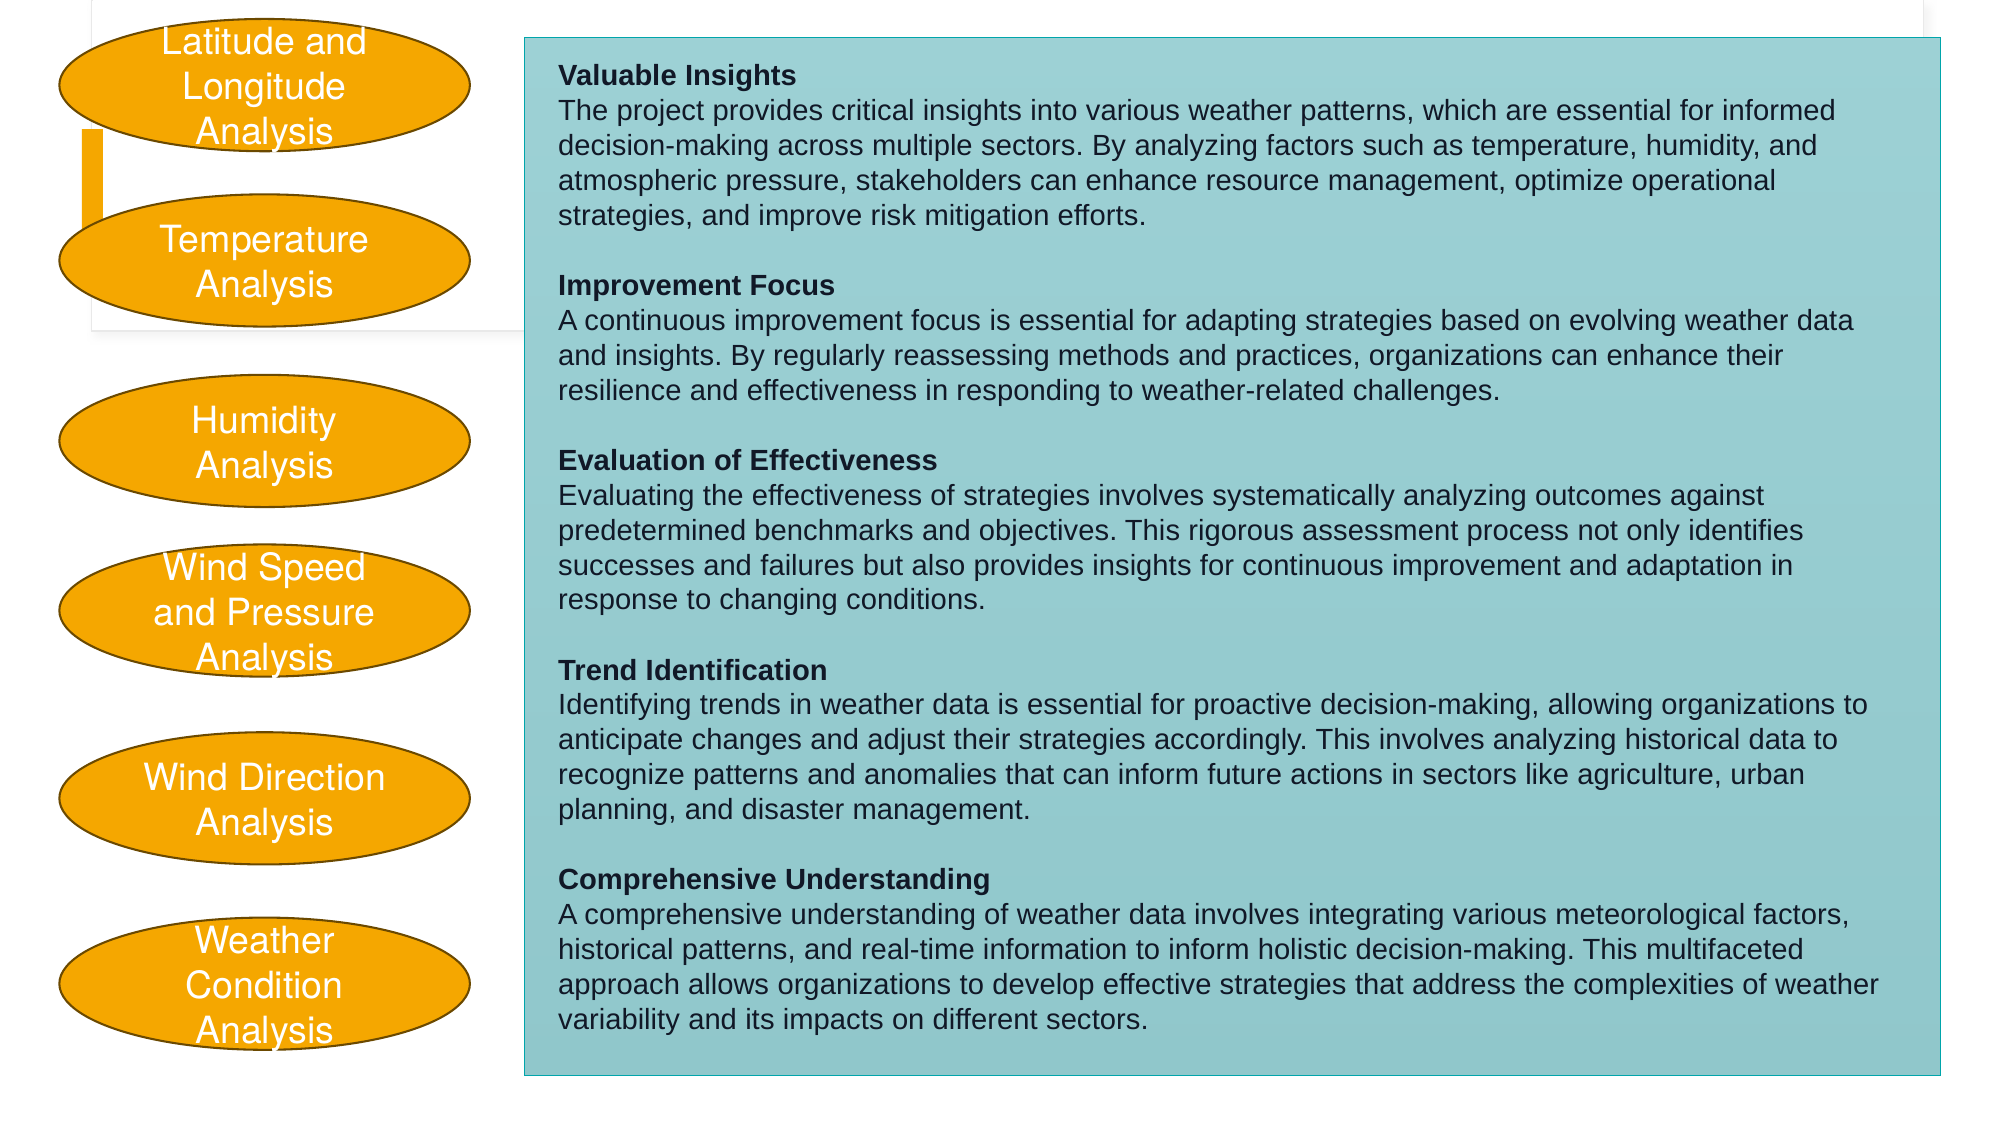

Latitude and Longitude Analysis

Valuable Insights
The project provides critical insights into various weather patterns, which are essential for informed decision-making across multiple sectors. By analyzing factors such as temperature, humidity, and atmospheric pressure, stakeholders can enhance resource management, optimize operational strategies, and improve risk mitigation efforts.

Improvement Focus
A continuous improvement focus is essential for adapting strategies based on evolving weather data and insights. By regularly reassessing methods and practices, organizations can enhance their resilience and effectiveness in responding to weather-related challenges.

Evaluation of Effectiveness
Evaluating the effectiveness of strategies involves systematically analyzing outcomes against predetermined benchmarks and objectives. This rigorous assessment process not only identifies successes and failures but also provides insights for continuous improvement and adaptation in response to changing conditions.

Trend Identification
Identifying trends in weather data is essential for proactive decision-making, allowing organizations to anticipate changes and adjust their strategies accordingly. This involves analyzing historical data to recognize patterns and anomalies that can inform future actions in sectors like agriculture, urban planning, and disaster management.

Comprehensive Understanding
A comprehensive understanding of weather data involves integrating various meteorological factors, historical patterns, and real-time information to inform holistic decision-making. This multifaceted approach allows organizations to develop effective strategies that address the complexities of weather variability and its impacts on different sectors.

Temperature Analysis
Humidity Analysis
Wind Speed and Pressure Analysis
Wind Direction Analysis
Weather Condition Analysis